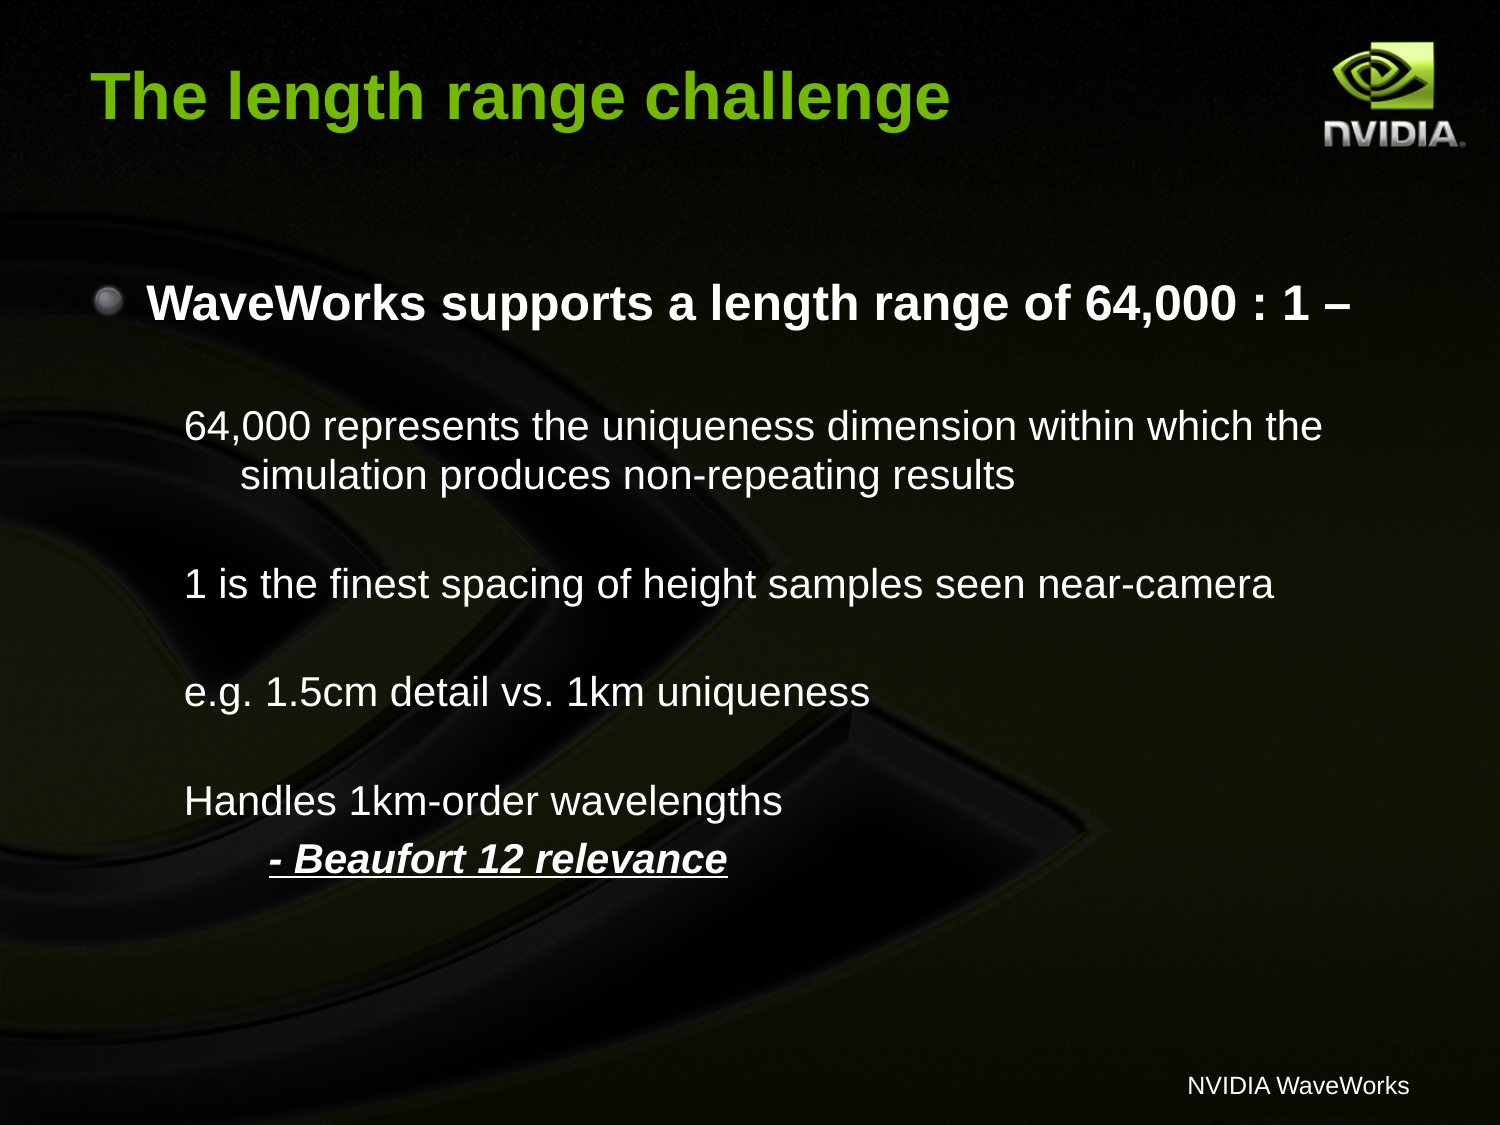

# The length range challenge
WaveWorks supports a length range of 64,000 : 1 –
64,000 represents the uniqueness dimension within which the simulation produces non-repeating results
1 is the finest spacing of height samples seen near-camera
e.g. 1.5cm detail vs. 1km uniqueness
Handles 1km-order wavelengths
- Beaufort 12 relevance